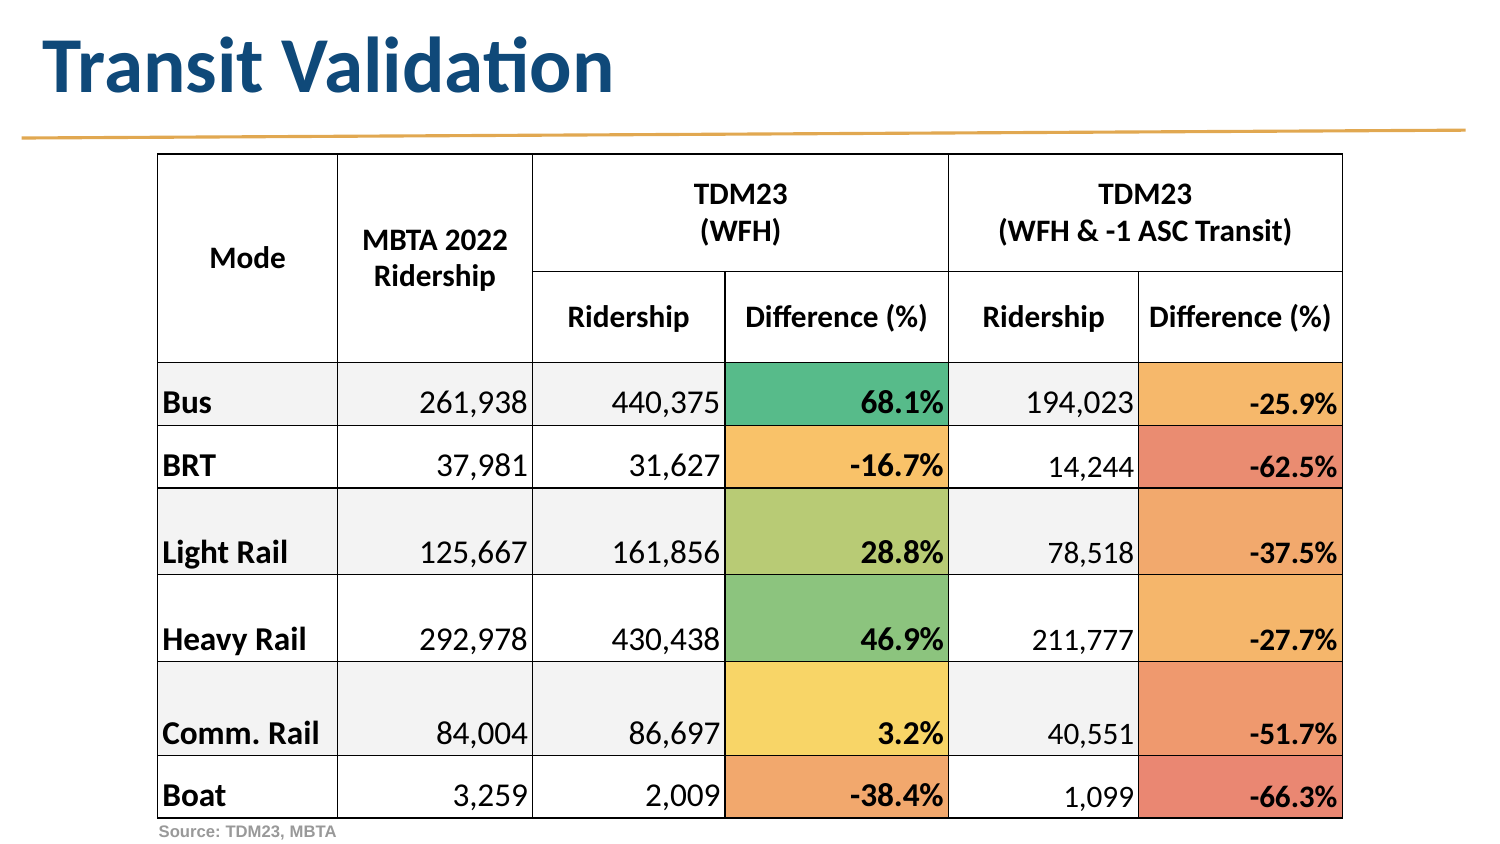

# Transit Validation
| Mode | MBTA 2022 Ridership | TDM23 (WFH) |  | TDM23 (WFH & -1 ASC Transit) |  |
| --- | --- | --- | --- | --- | --- |
|  |  | Ridership | Difference (%) | Ridership | Difference (%) |
| Bus | 261,938 | 440,375 | 68.1% | 194,023 | -25.9% |
| BRT | 37,981 | 31,627 | -16.7% | 14,244 | -62.5% |
| Light Rail | 125,667 | 161,856 | 28.8% | 78,518 | -37.5% |
| Heavy Rail | 292,978 | 430,438 | 46.9% | 211,777 | -27.7% |
| Comm. Rail | 84,004 | 86,697 | 3.2% | 40,551 | -51.7% |
| Boat | 3,259 | 2,009 | -38.4% | 1,099 | -66.3% |
Source: TDM23, MBTA